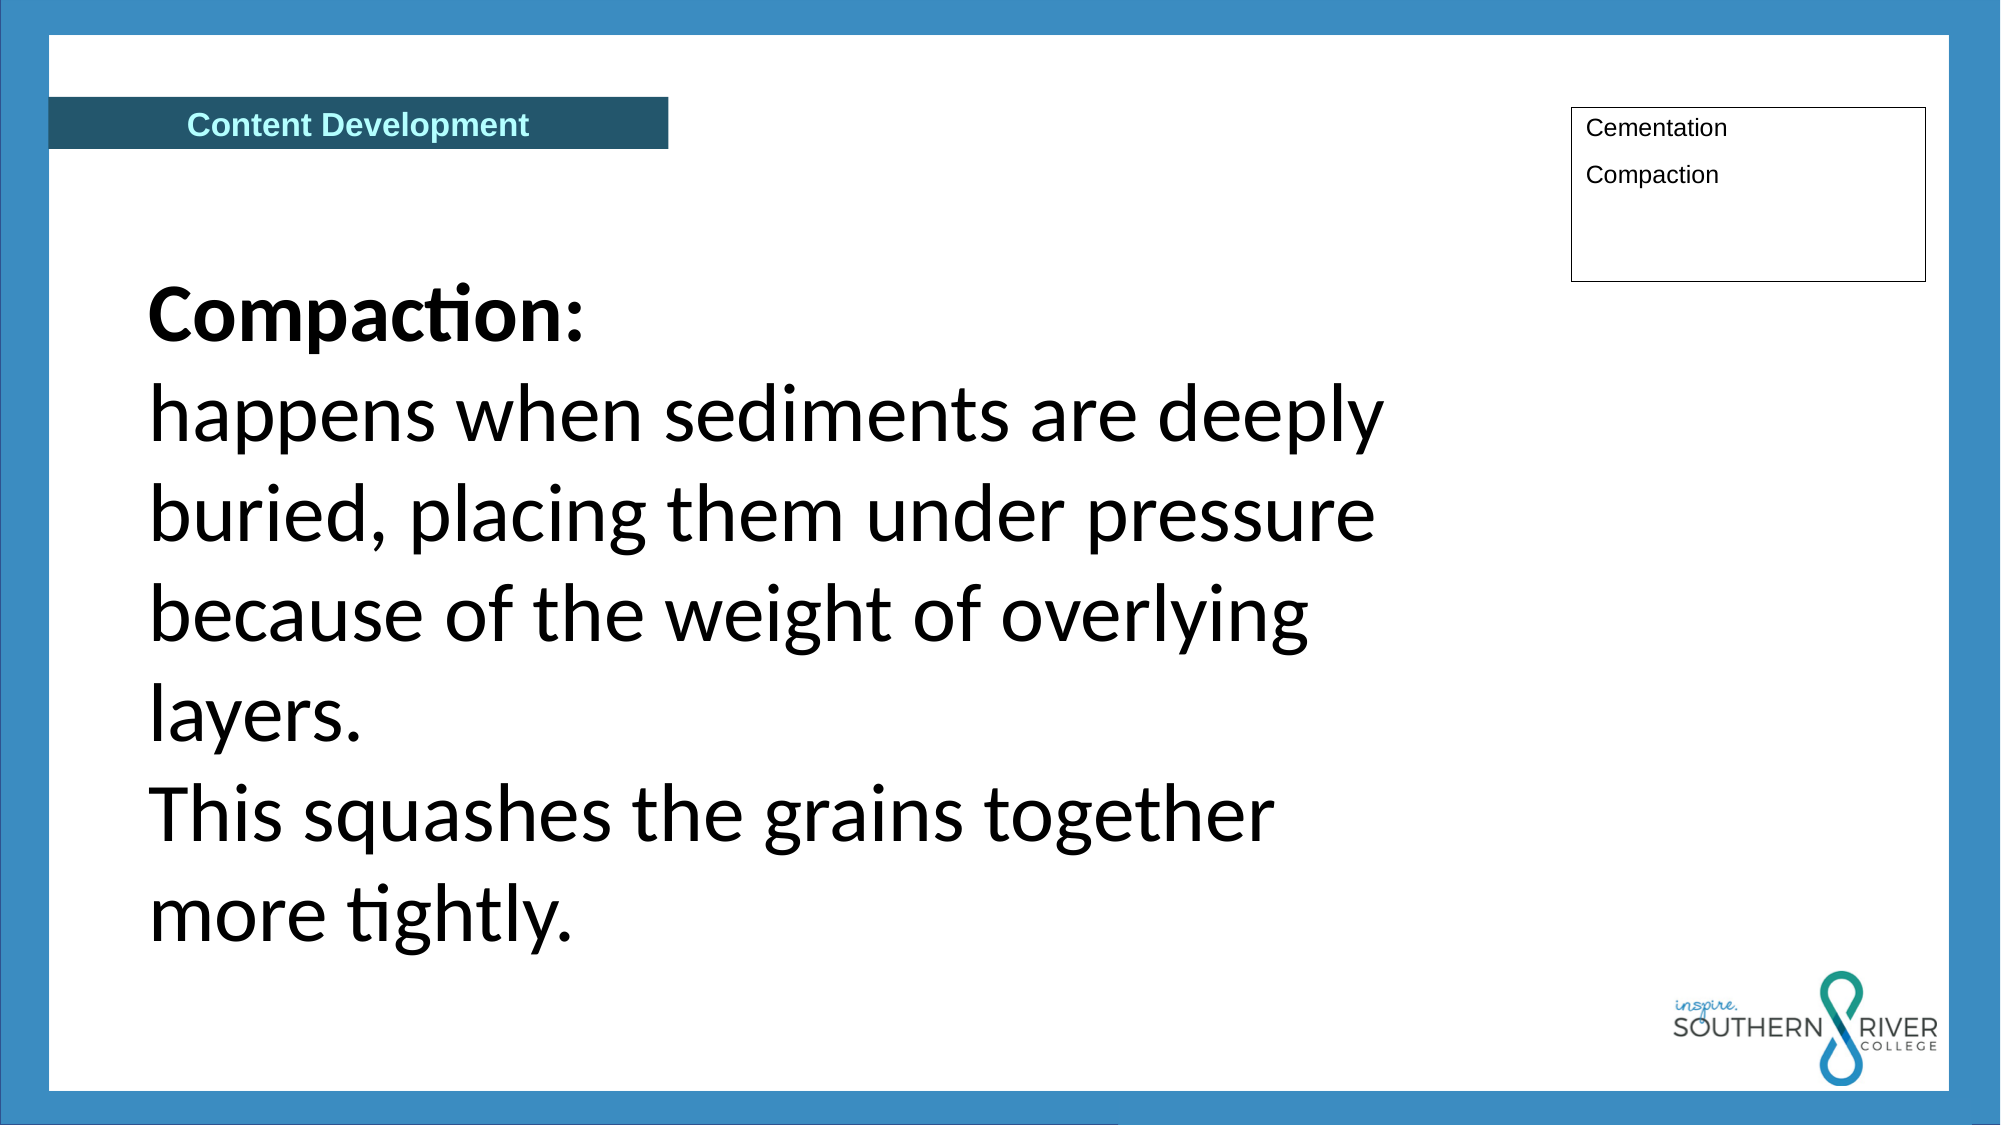

Cementation
Compaction
Compaction:
happens when sediments are deeply buried, placing them under pressure because of the weight of overlying layers.
This squashes the grains together more tightly.